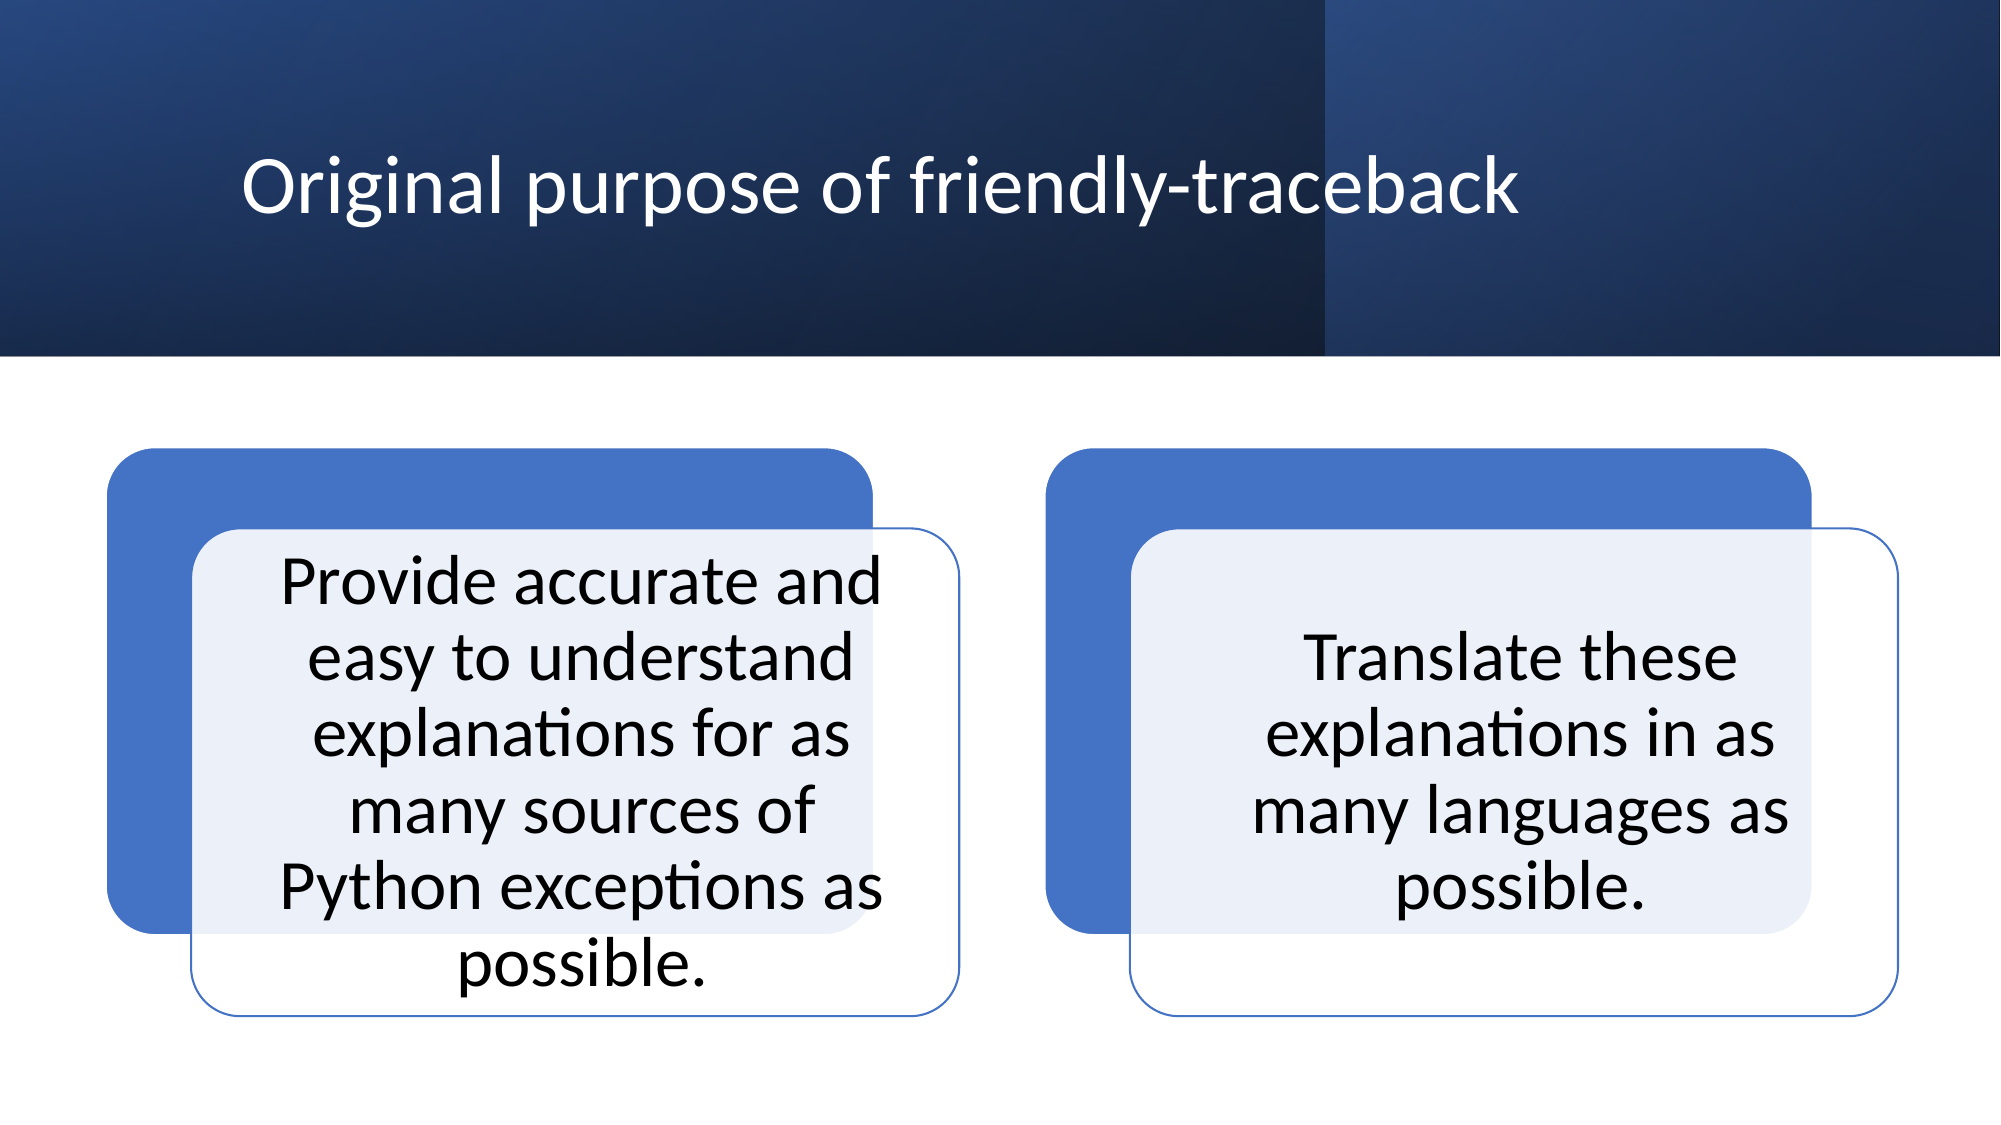

# Original purpose of friendly-traceback
Provide accurate and easy to understand explanations for as many sources of Python exceptions as possible.
Translate these explanations in as many languages as possible.